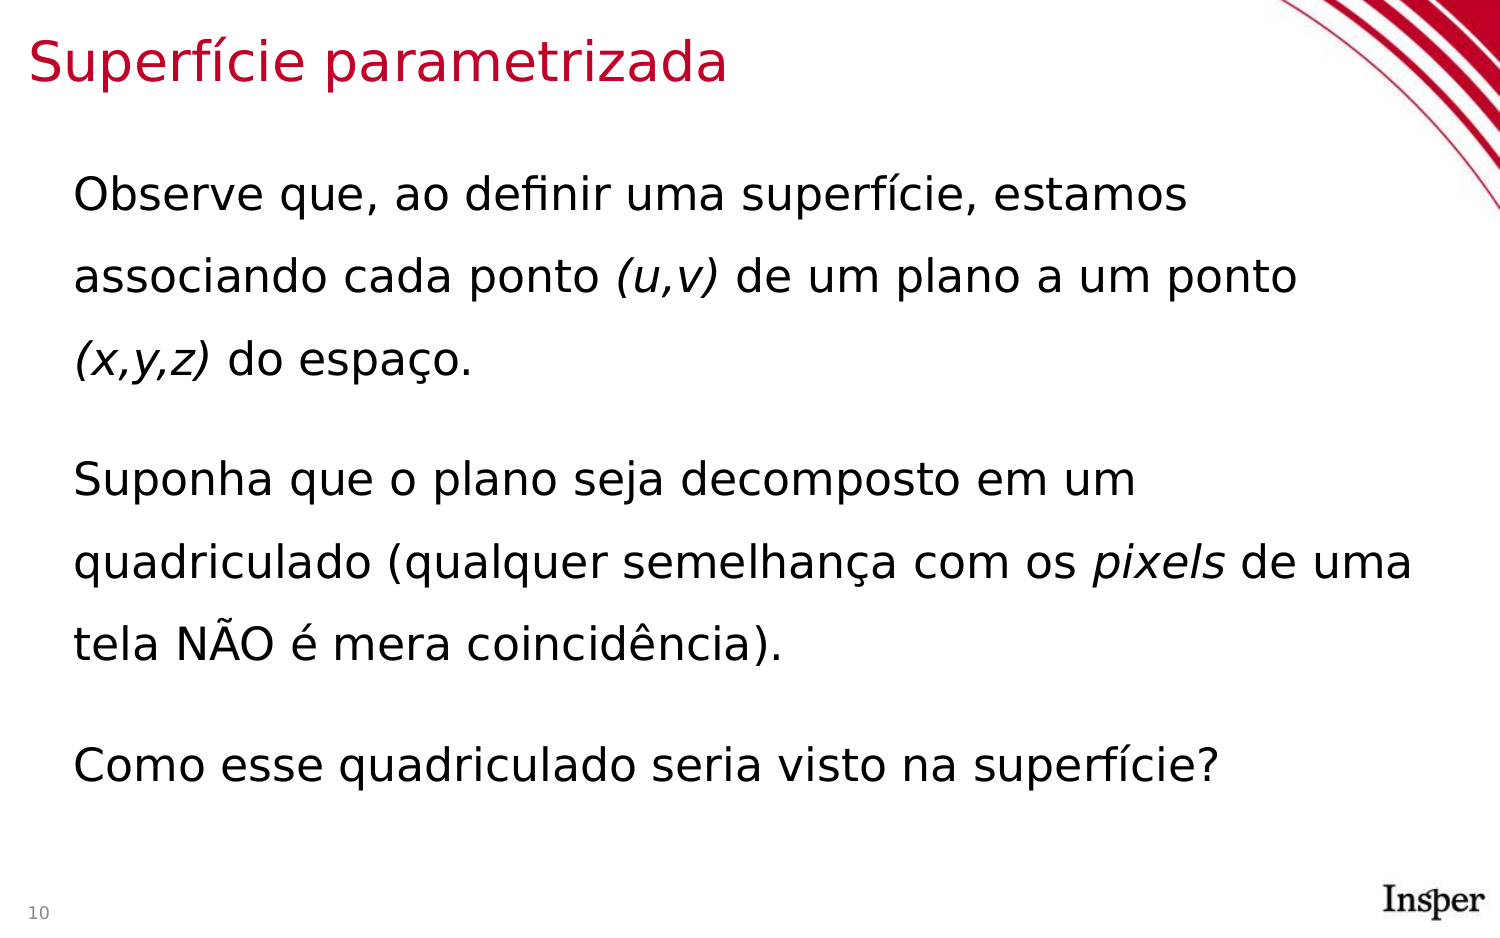

# Superfície parametrizada
Observe que, ao definir uma superfície, estamos associando cada ponto (u,v) de um plano a um ponto (x,y,z) do espaço.
Suponha que o plano seja decomposto em um quadriculado (qualquer semelhança com os pixels de uma tela NÃO é mera coincidência).
Como esse quadriculado seria visto na superfície?
10